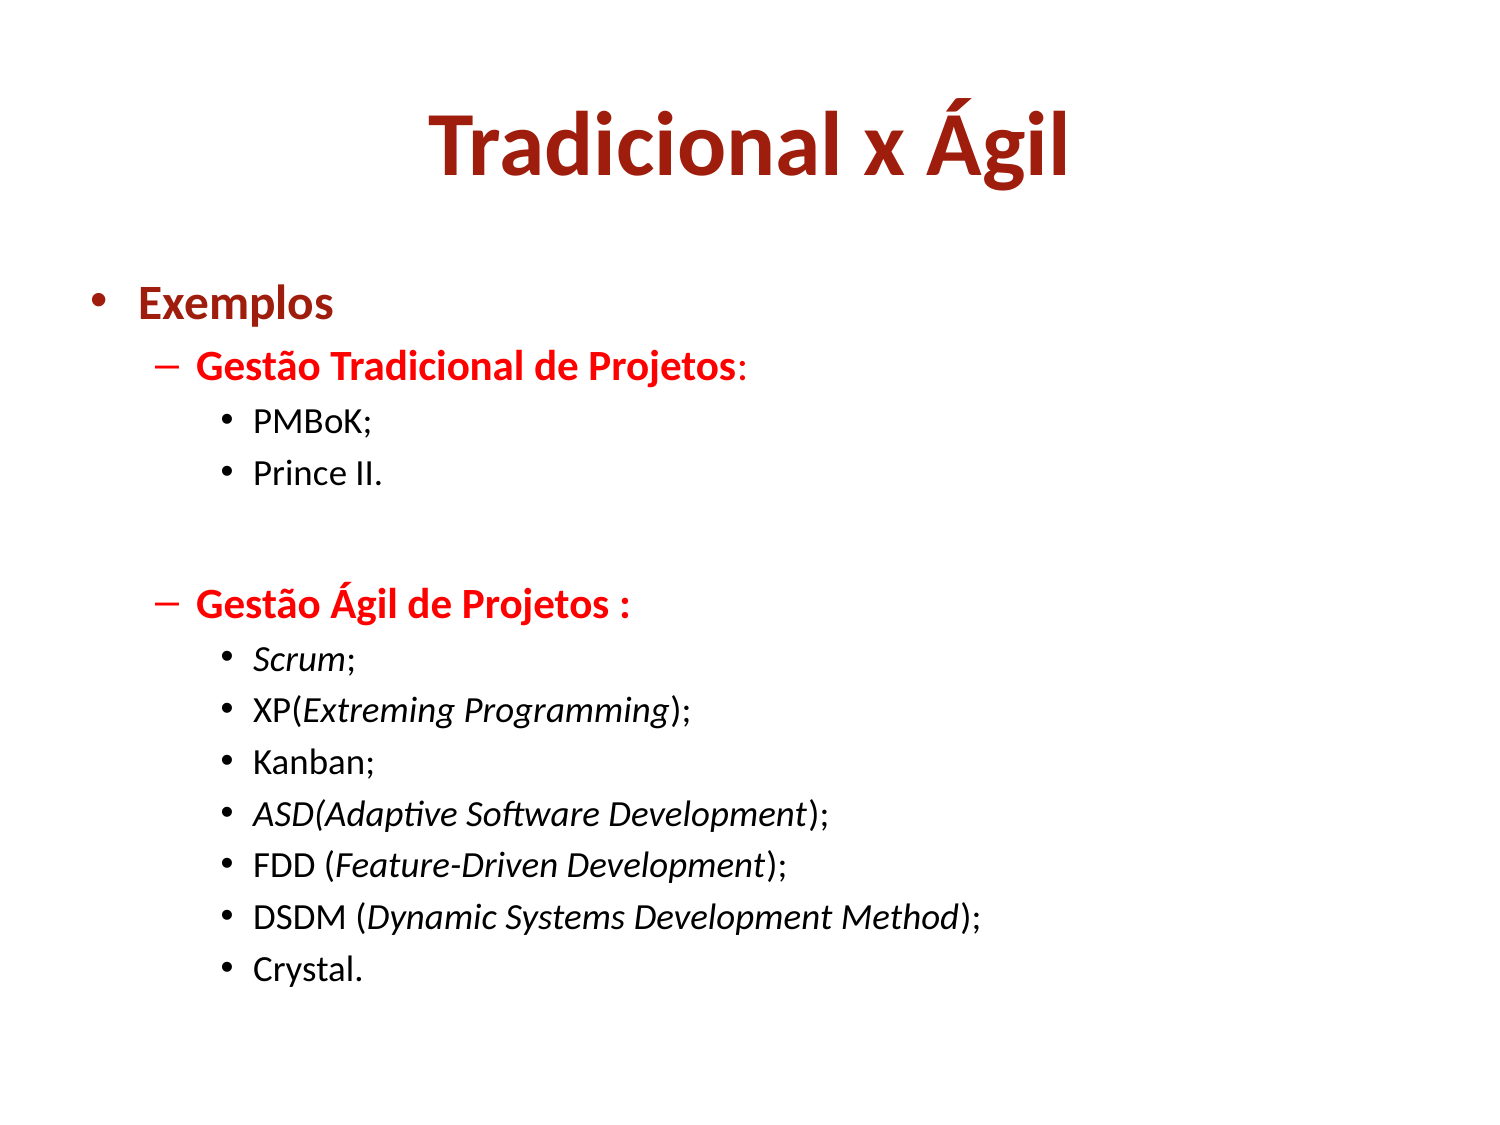

# Tradicional x Ágil
Exemplos
Gestão Tradicional de Projetos:
PMBoK;
Prince II.

Gestão Ágil de Projetos :
Scrum;
XP(Extreming Programming);
Kanban;
ASD(Adaptive Software Development);
FDD (Feature-Driven Development);
DSDM (Dynamic Systems Development Method);
Crystal.